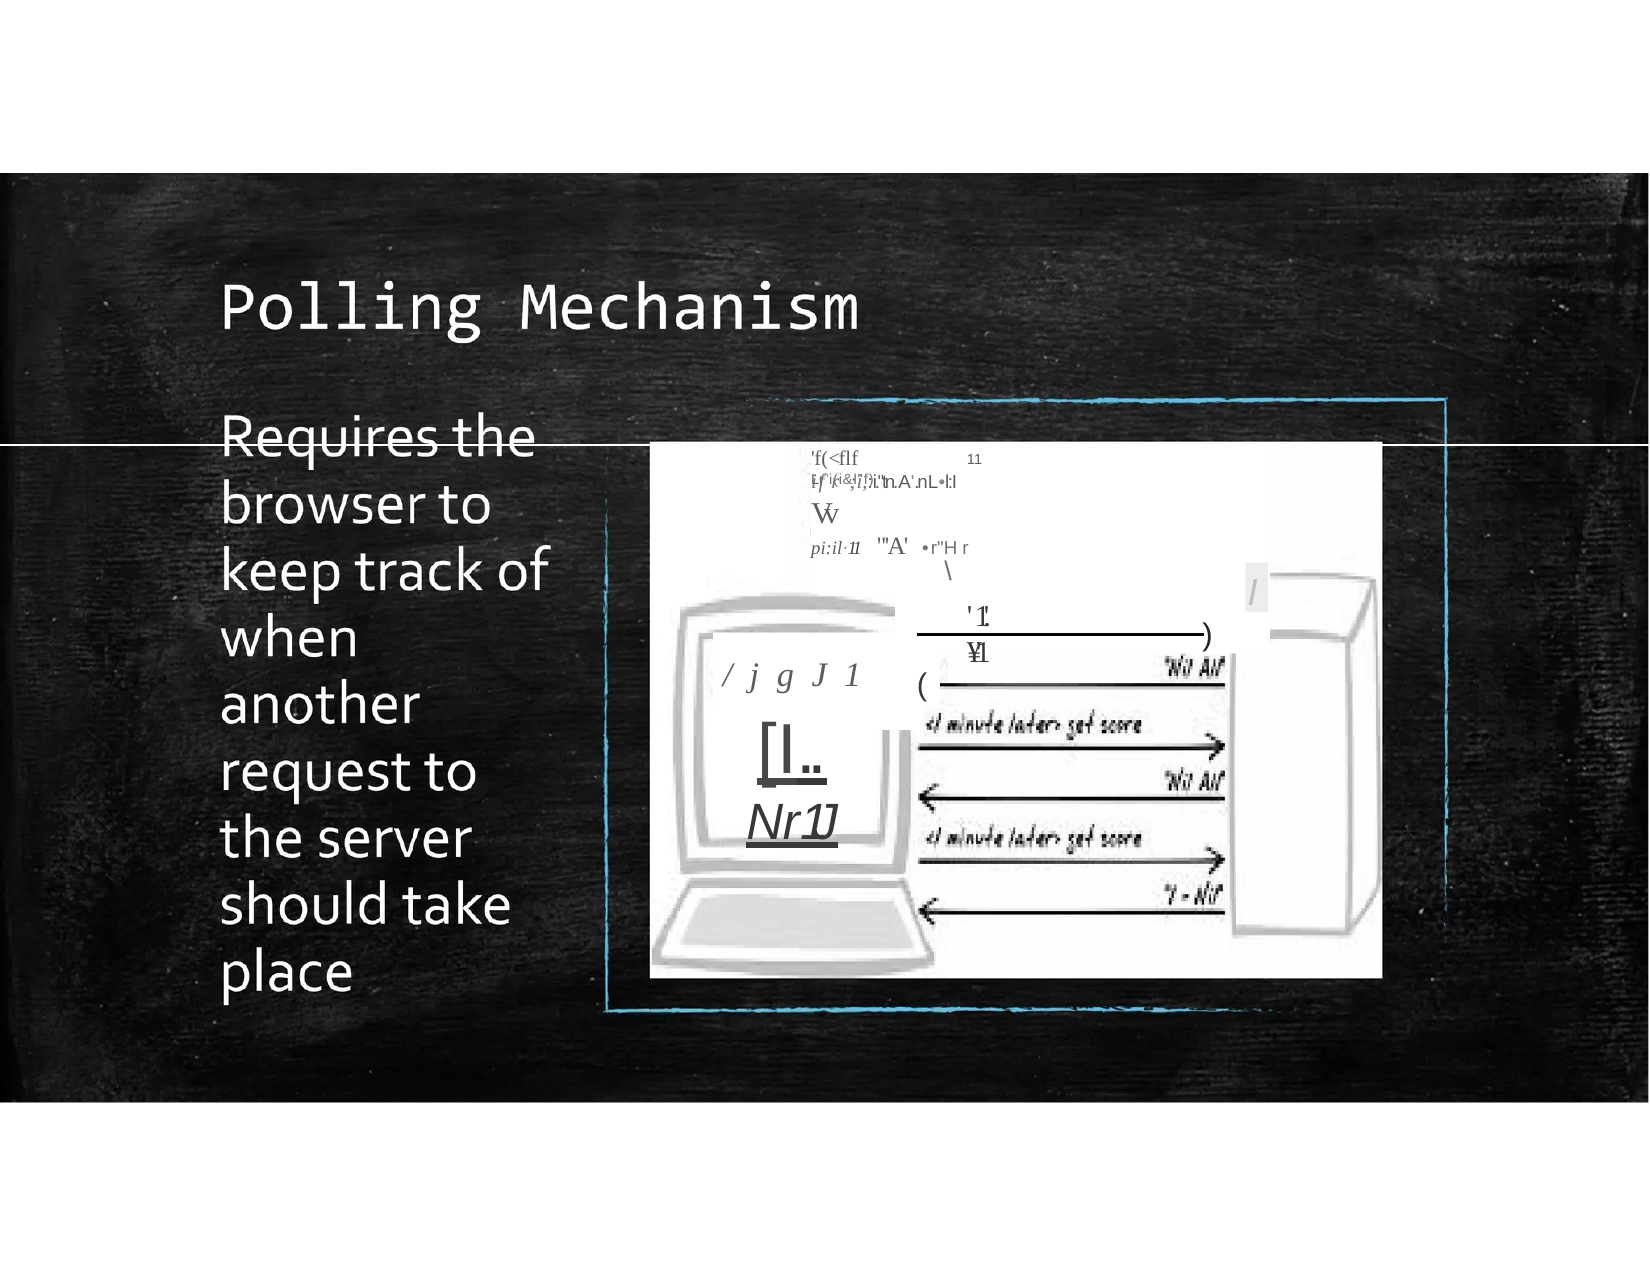

'f(<flf  Lr"i(i&l"f)
11
if r;i,:i."tn.A'.nL•l:I Vv
pi:il·11   "'A'  •r"Hr
\

I
'1'.¥'1
)

/jgJ1
[I.. Nr1J
(